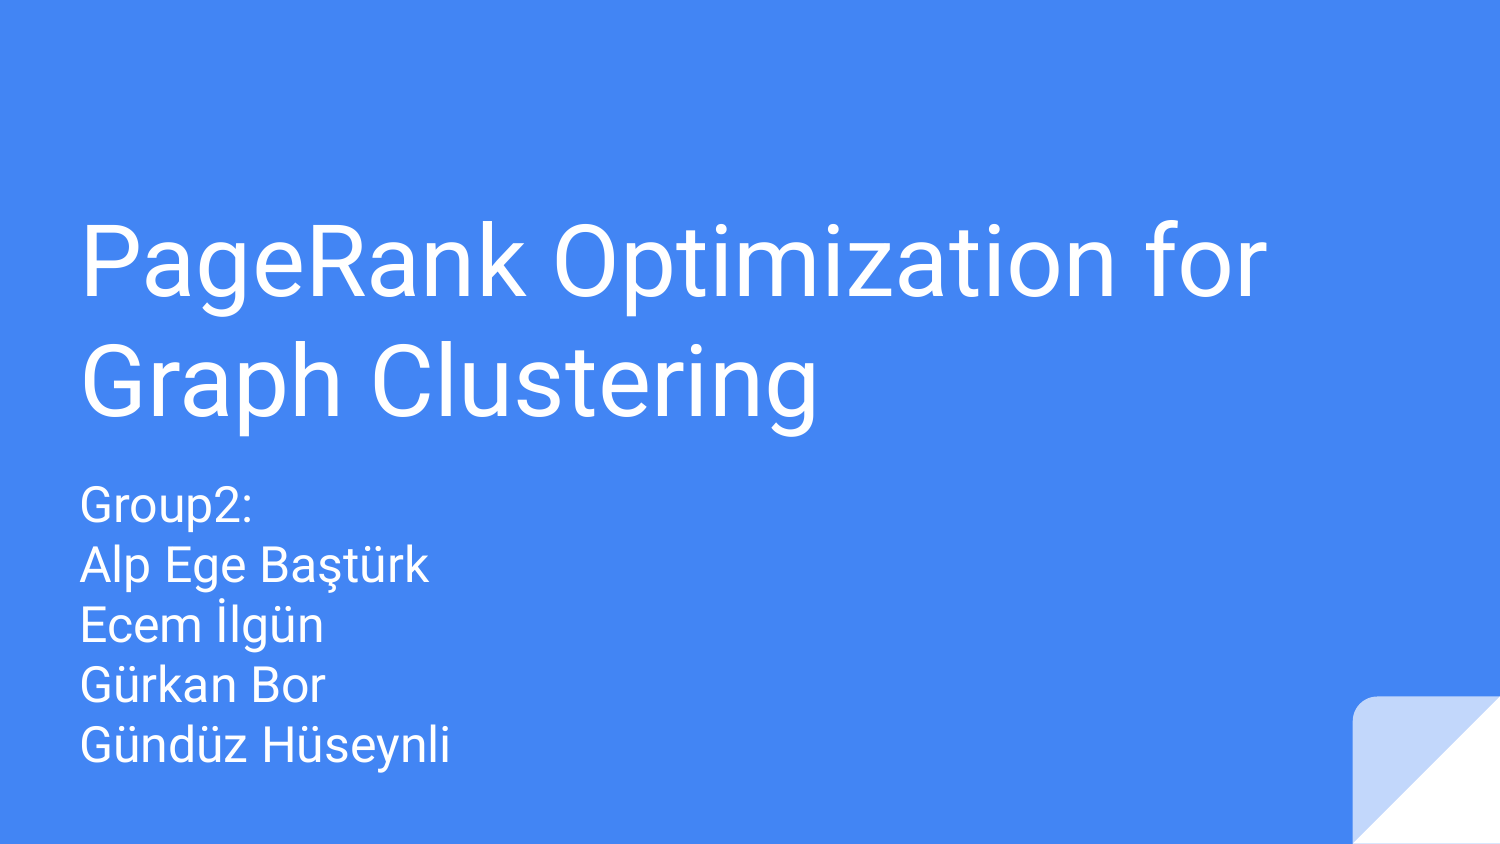

# PageRank Optimization for Graph Clustering
Group2:
Alp Ege Baştürk
Ecem İlgün
Gürkan Bor
Gündüz Hüseynli